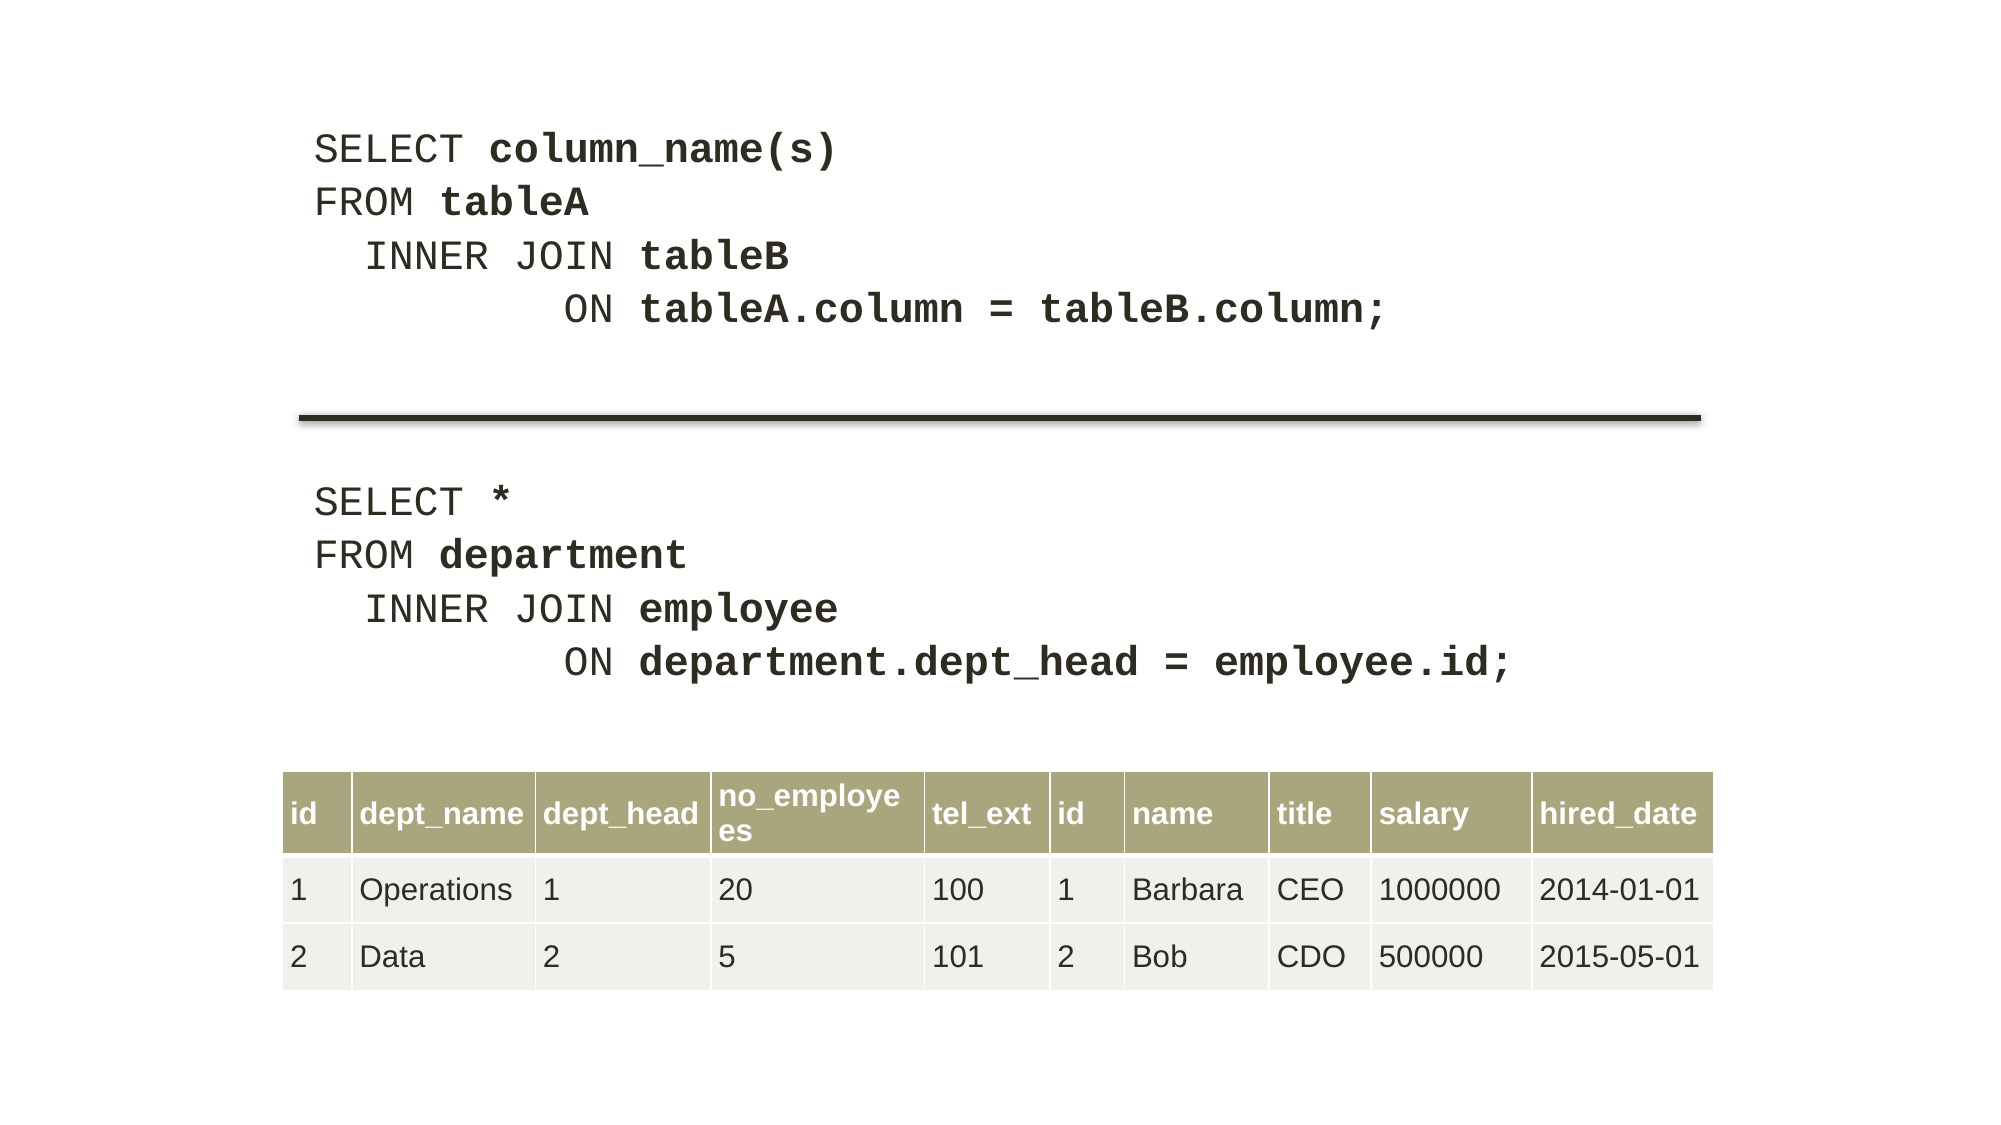

SELECT column_name(s)
FROM tableA
  INNER JOIN tableB
          ON tableA.column = tableB.column;
SELECT *
FROM department
  INNER JOIN employee
          ON department.dept_head = employee.id;

| id | dept\_name | dept\_head | no\_employees | tel\_ext | id | name | title | salary | hired\_date |
| --- | --- | --- | --- | --- | --- | --- | --- | --- | --- |
| 1 | Operations | 1 | 20 | 100 | 1 | Barbara | CEO | 1000000 | 2014-01-01 |
| 2 | Data | 2 | 5 | 101 | 2 | Bob | CDO | 500000 | 2015-05-01 |